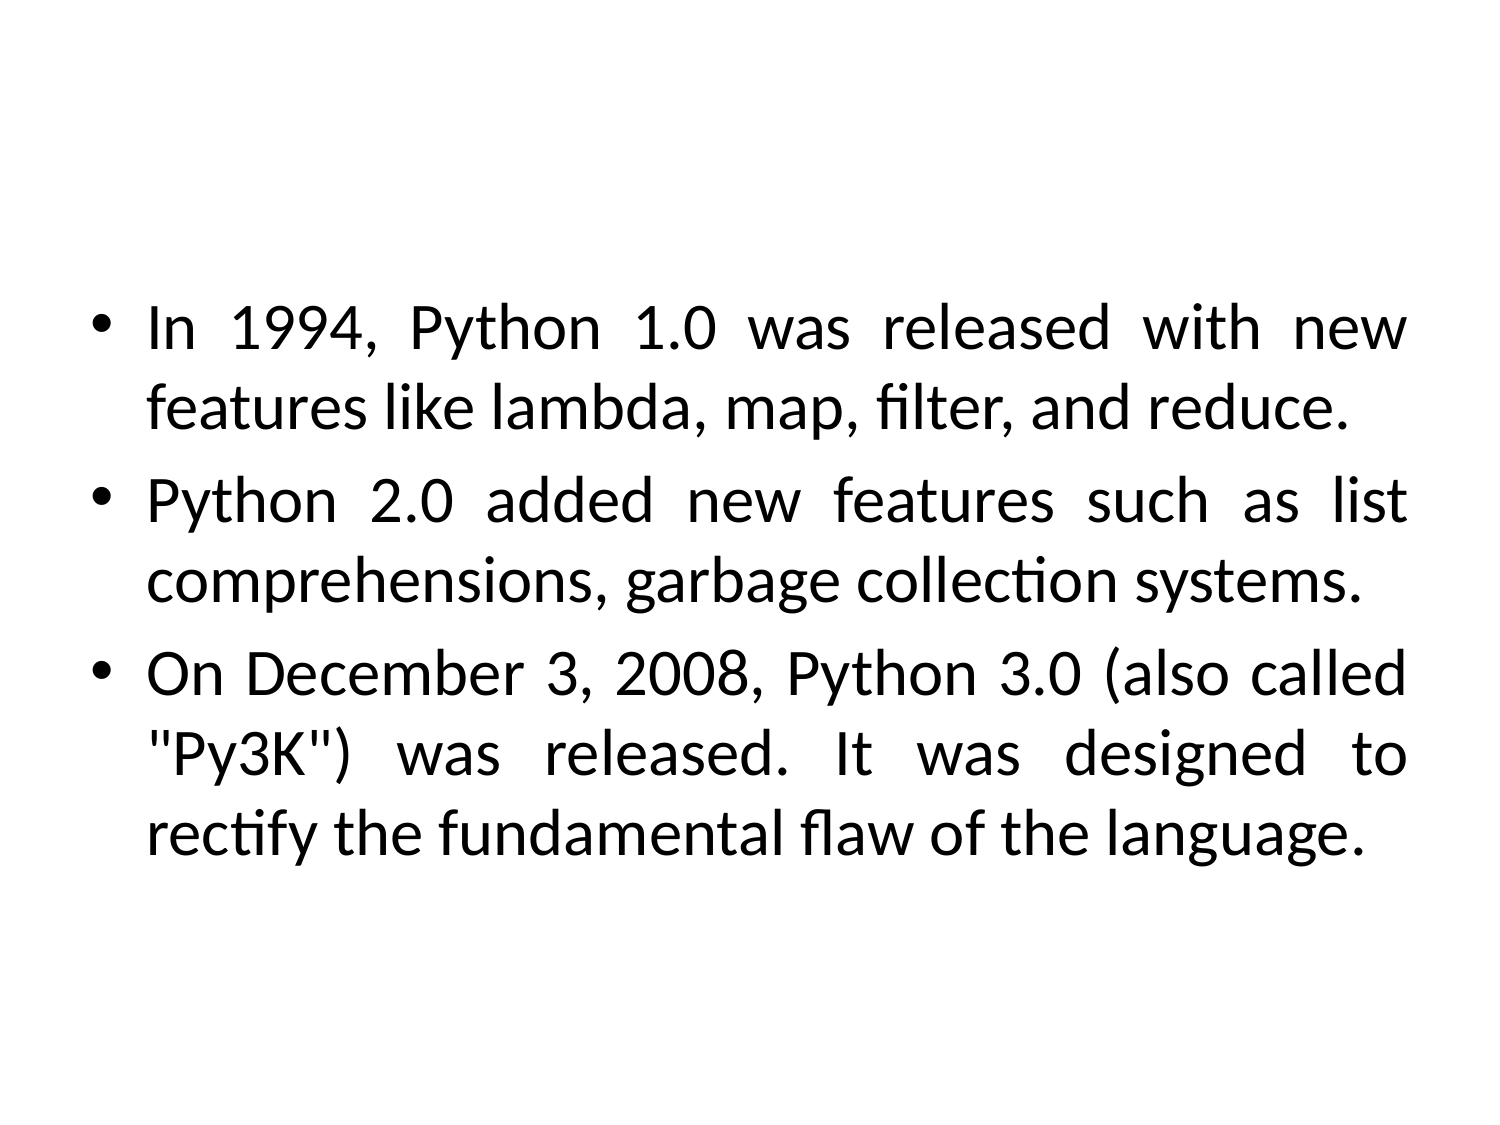

#
In 1994, Python 1.0 was released with new features like lambda, map, filter, and reduce.
Python 2.0 added new features such as list comprehensions, garbage collection systems.
On December 3, 2008, Python 3.0 (also called "Py3K") was released. It was designed to rectify the fundamental flaw of the language.